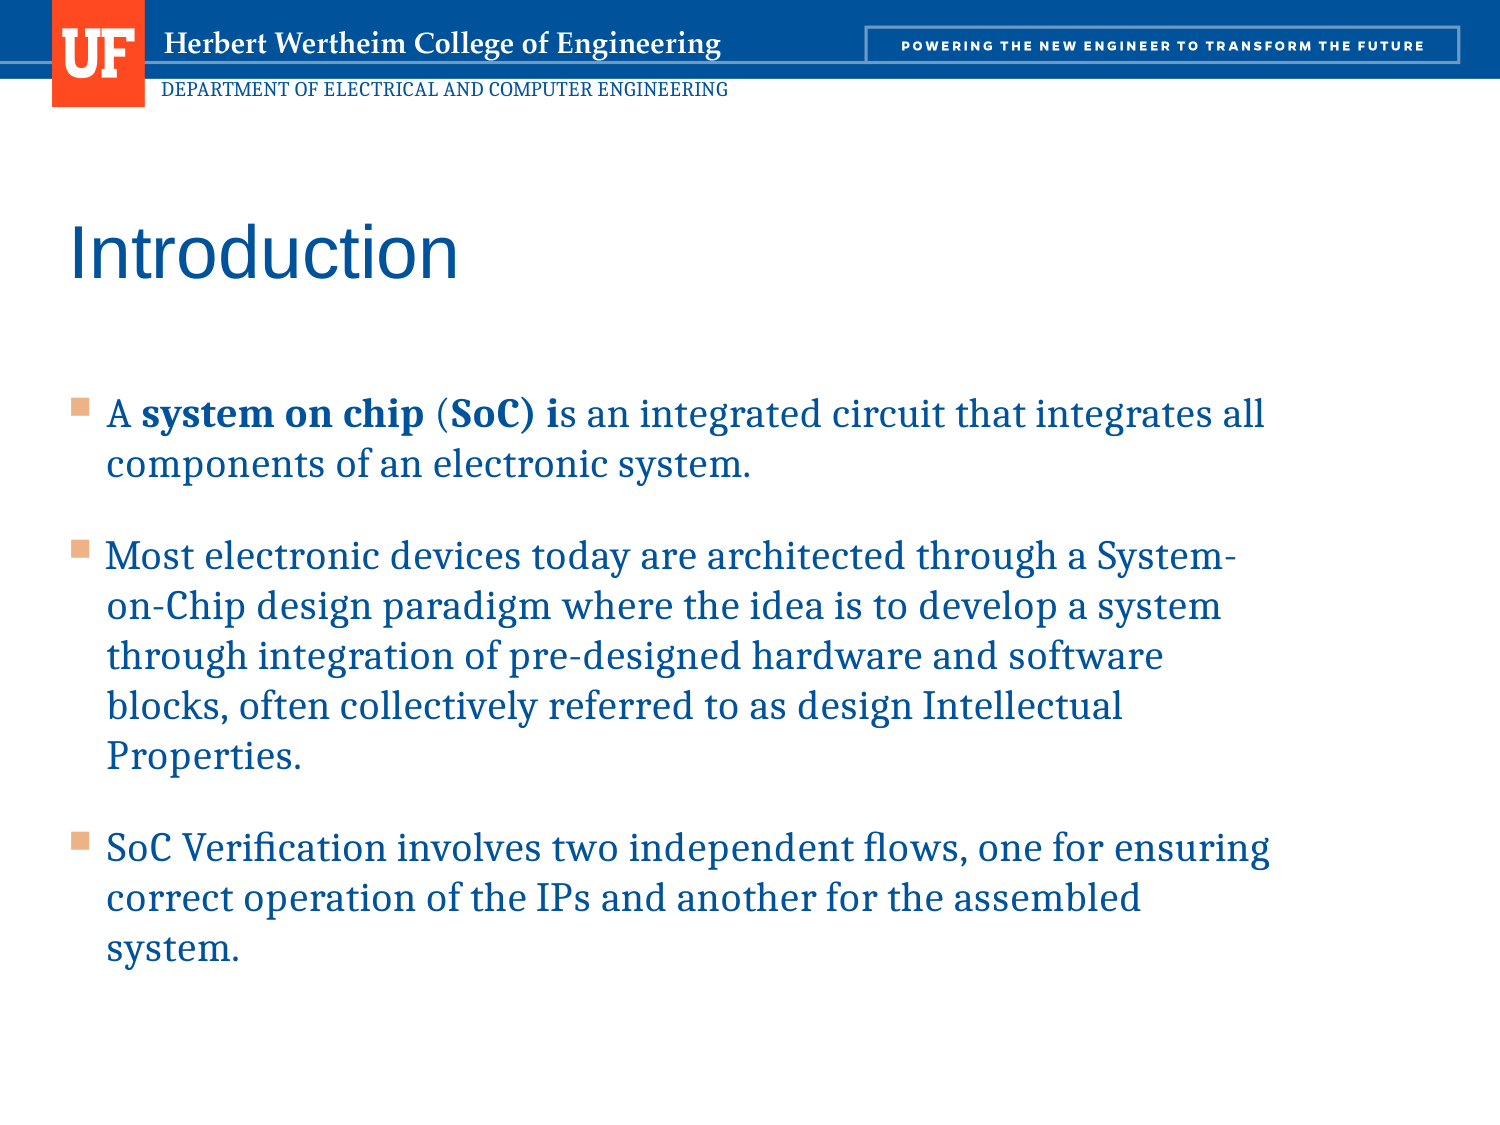

# Introduction
A system on chip (SoC) is an integrated circuit that integrates all components of an electronic system.
Most electronic devices today are architected through a System-on-Chip design paradigm where the idea is to develop a system through integration of pre-designed hardware and software blocks, often collectively referred to as design Intellectual Properties.
SoC Veriﬁcation involves two independent ﬂows, one for ensuring correct operation of the IPs and another for the assembled system.